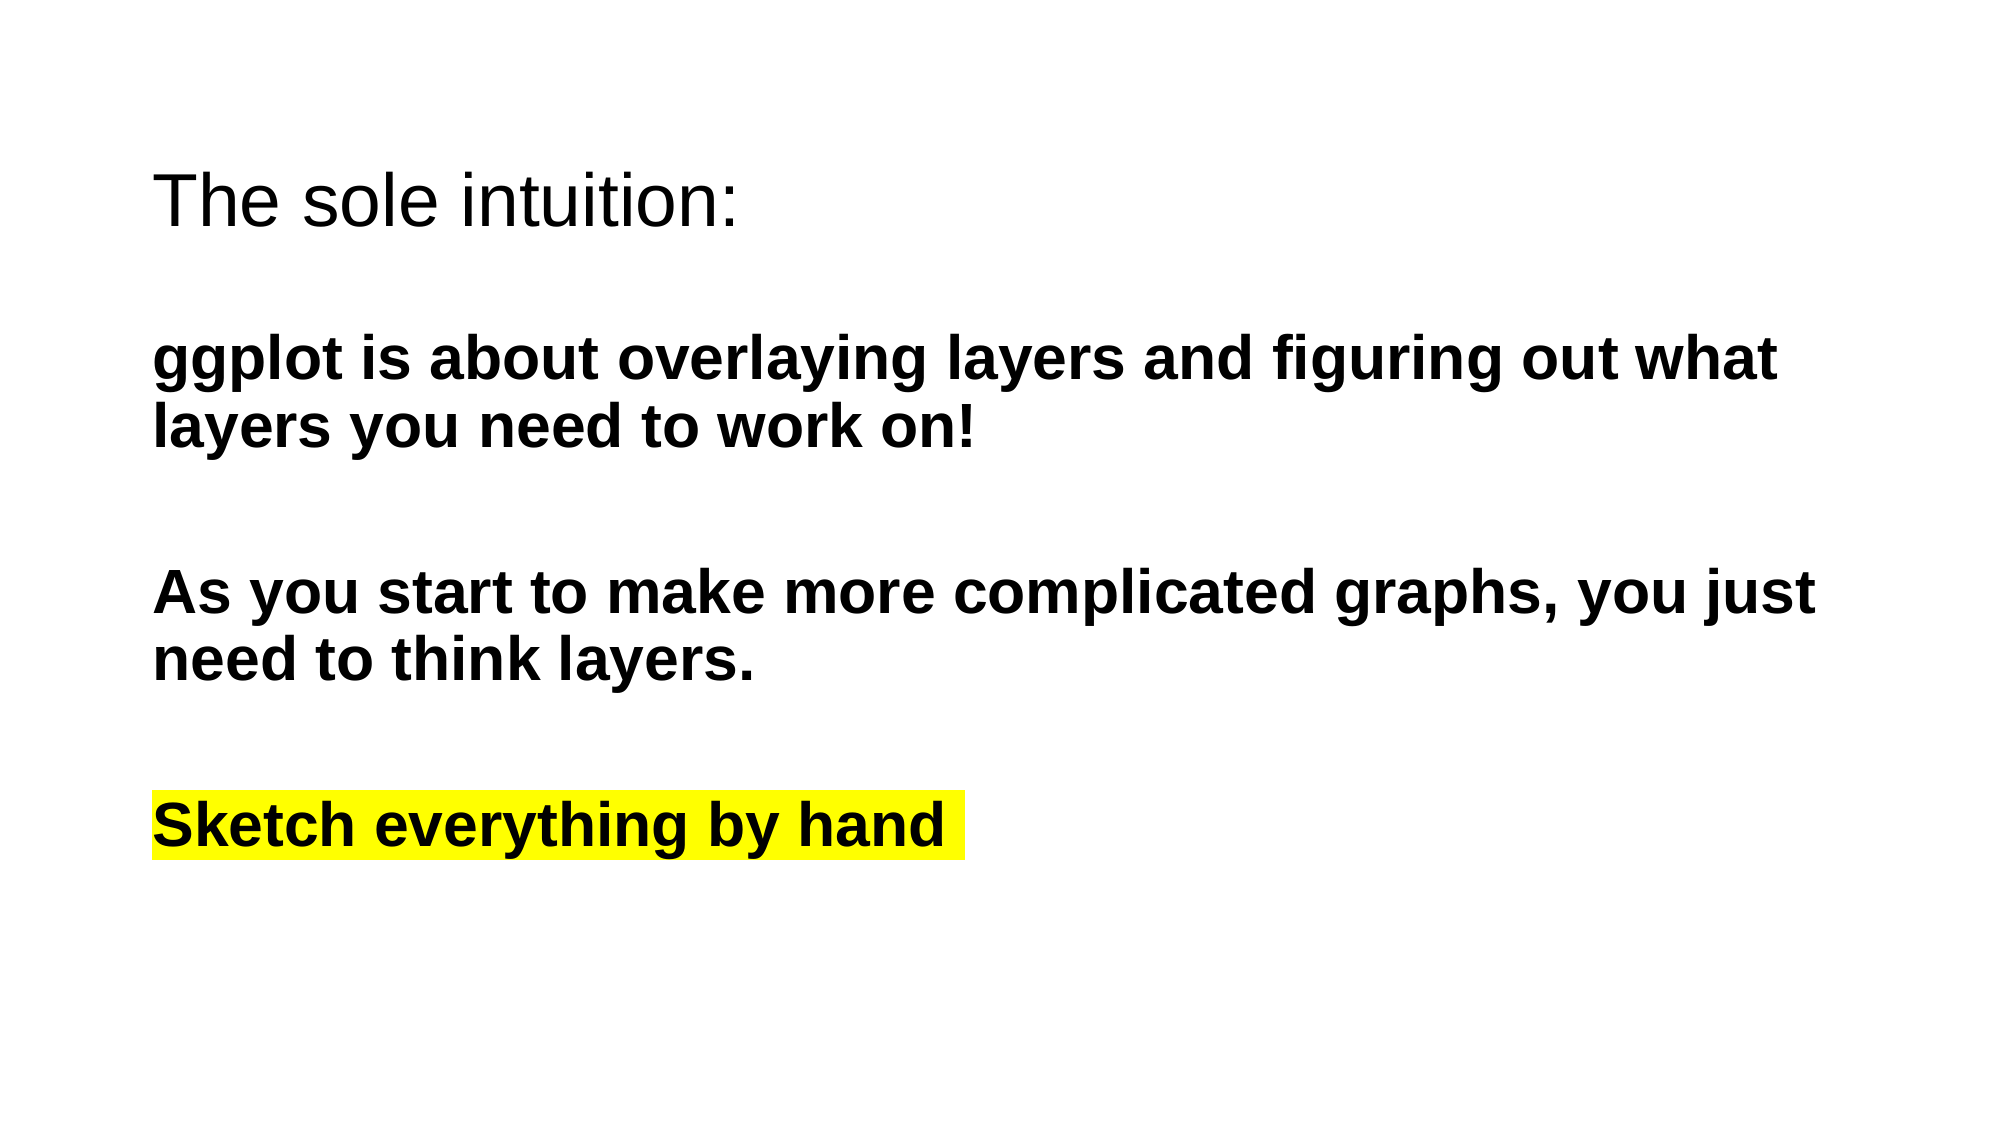

The sole intuition:
ggplot is about overlaying layers and figuring out what layers you need to work on!

As you start to make more complicated graphs, you just need to think layers.

Sketch everything by hand